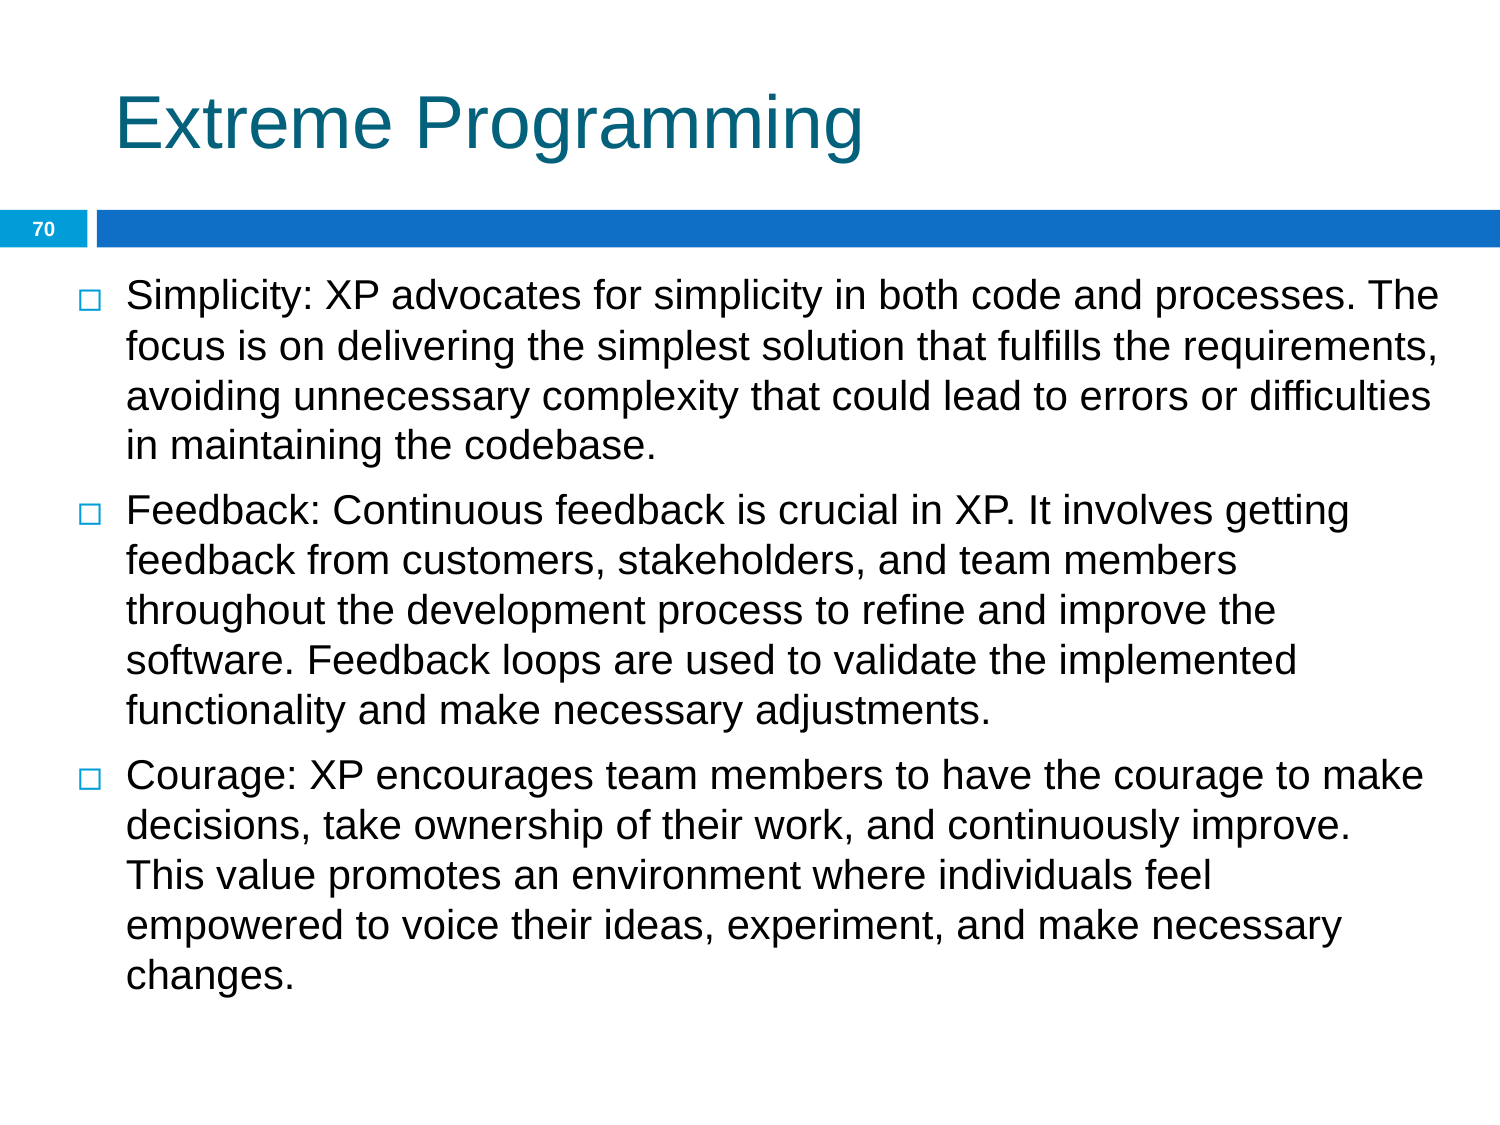

# Extreme Programming
70
Simplicity: XP advocates for simplicity in both code and processes. The focus is on delivering the simplest solution that fulfills the requirements, avoiding unnecessary complexity that could lead to errors or difficulties in maintaining the codebase.
Feedback: Continuous feedback is crucial in XP. It involves getting feedback from customers, stakeholders, and team members throughout the development process to refine and improve the software. Feedback loops are used to validate the implemented functionality and make necessary adjustments.
Courage: XP encourages team members to have the courage to make decisions, take ownership of their work, and continuously improve. This value promotes an environment where individuals feel empowered to voice their ideas, experiment, and make necessary changes.